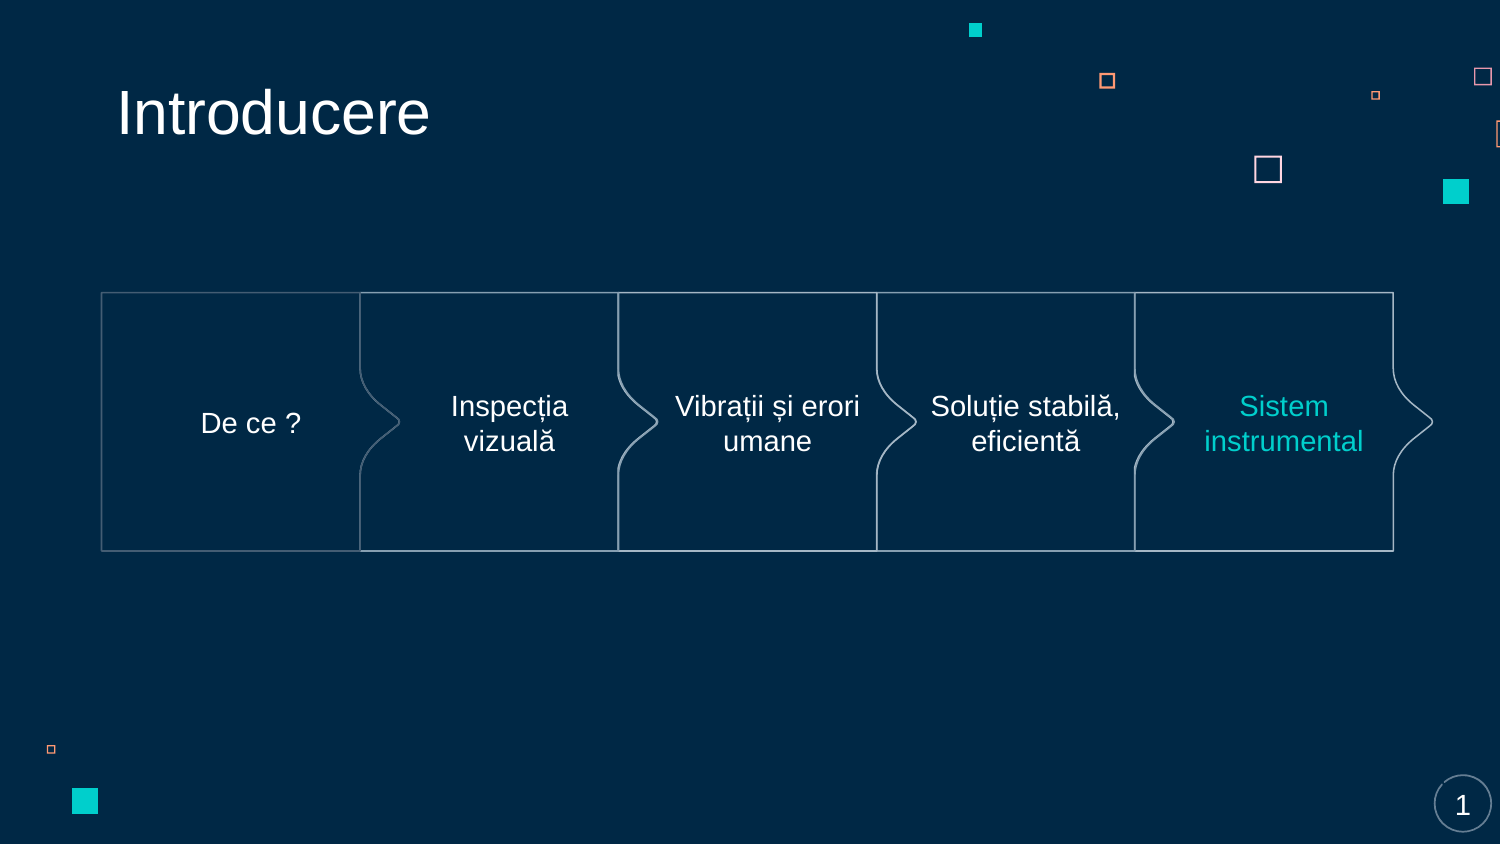

Introducere
De ce ?
Inspecția
vizuală
Vibrații și erori umane
Soluție stabilă, eficientă
Sistem
instrumental

1